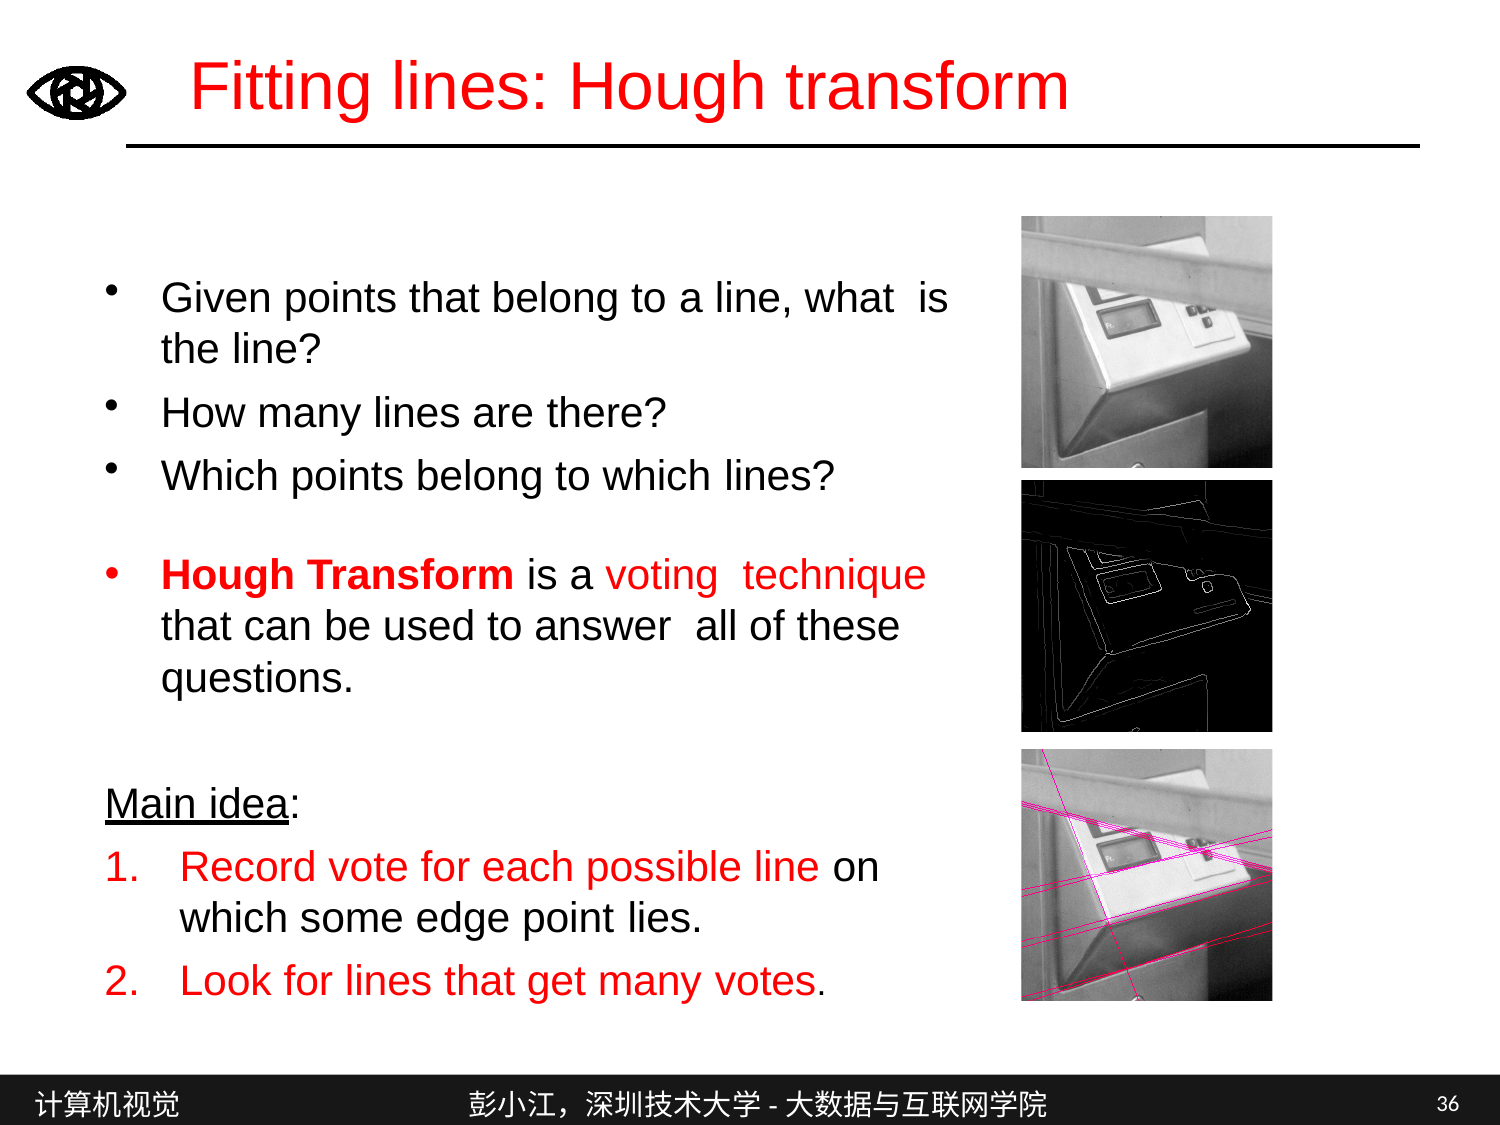

# Fitting lines: Hough transform

Given points that belong to a line, what  is the line?
How many lines are there?
Which points belong to which lines?
Hough Transform is a voting  technique that can be used to answer  all of these questions.

Main idea:
Record vote for each possible line on  which some edge point lies.
Look for lines that get many votes.